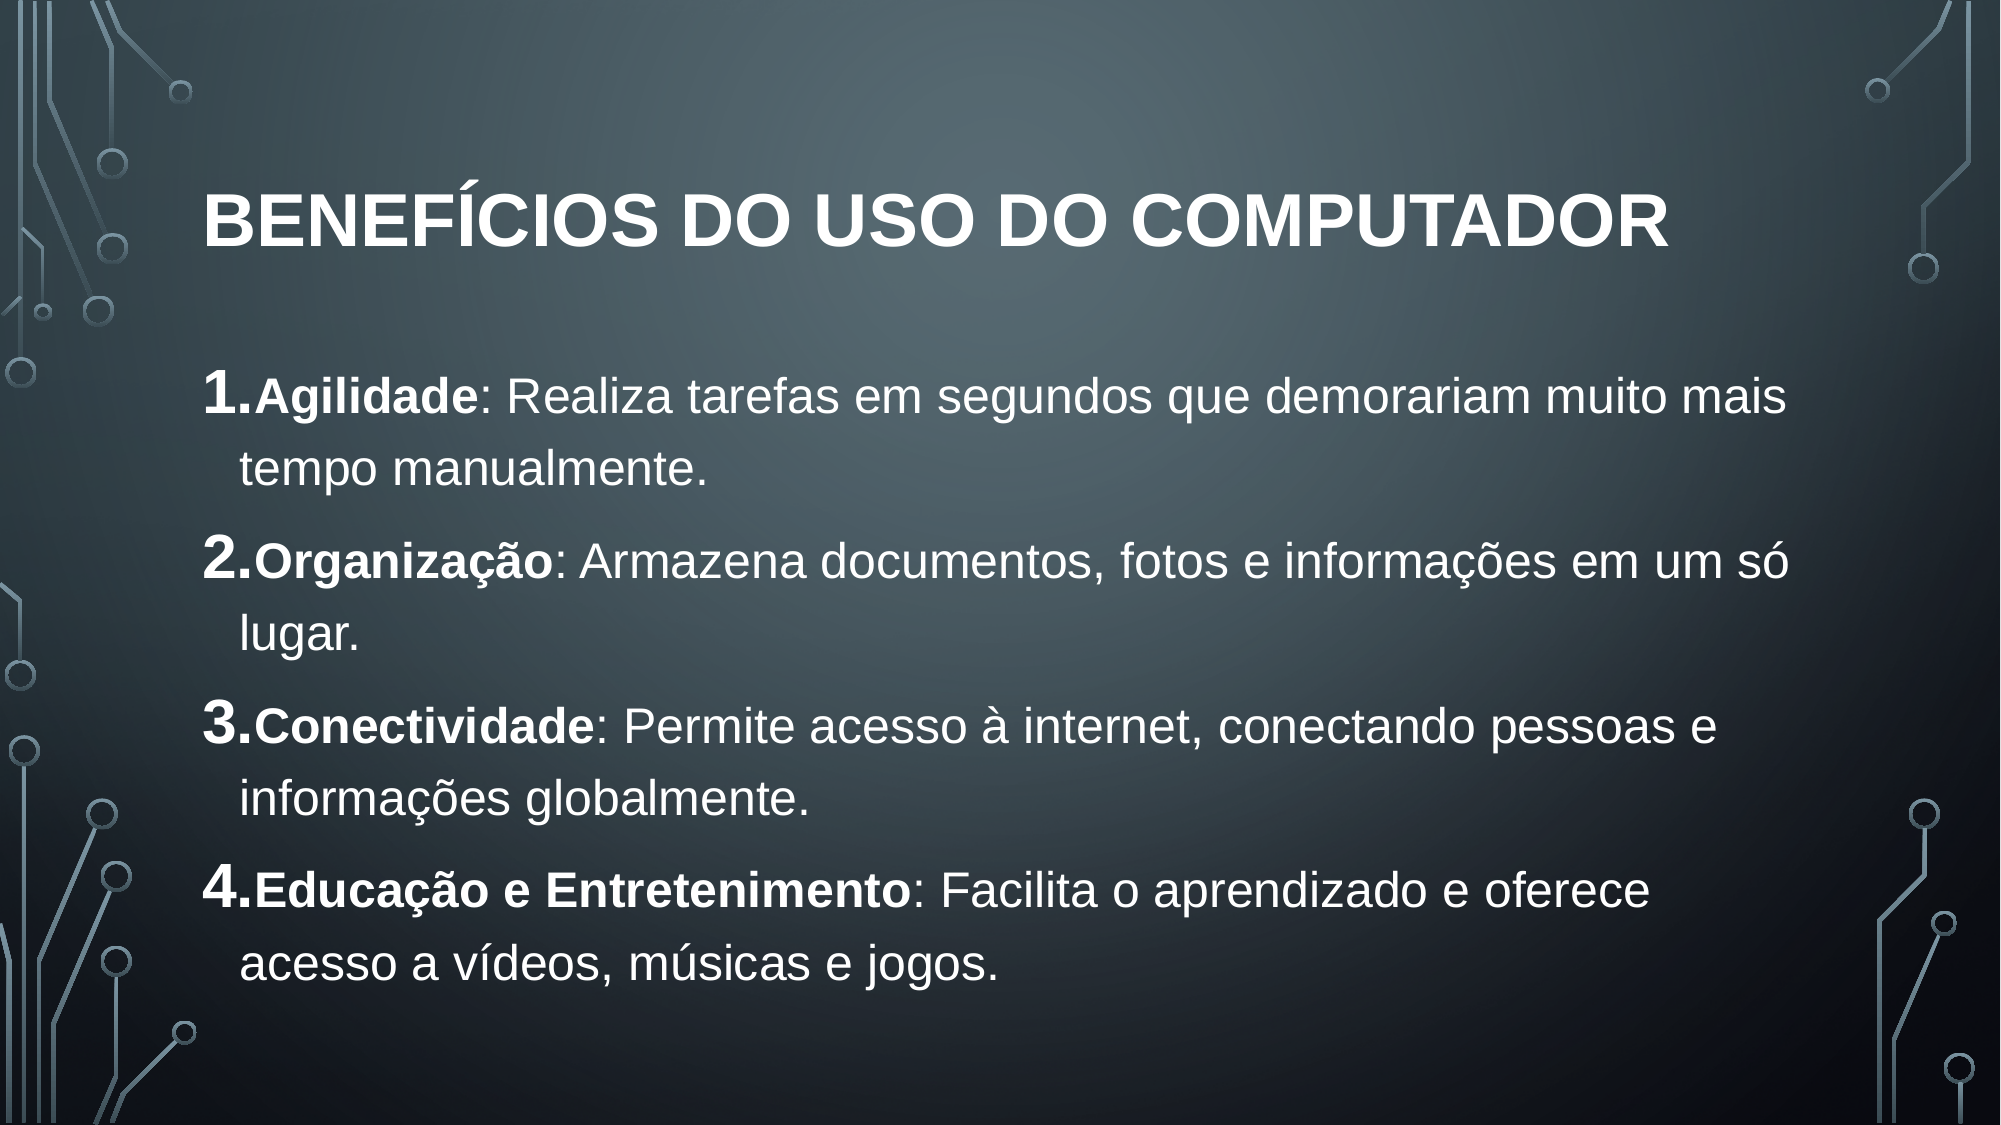

# Benefícios do Uso do Computador
Agilidade: Realiza tarefas em segundos que demorariam muito mais tempo manualmente.
Organização: Armazena documentos, fotos e informações em um só lugar.
Conectividade: Permite acesso à internet, conectando pessoas e informações globalmente.
Educação e Entretenimento: Facilita o aprendizado e oferece acesso a vídeos, músicas e jogos.